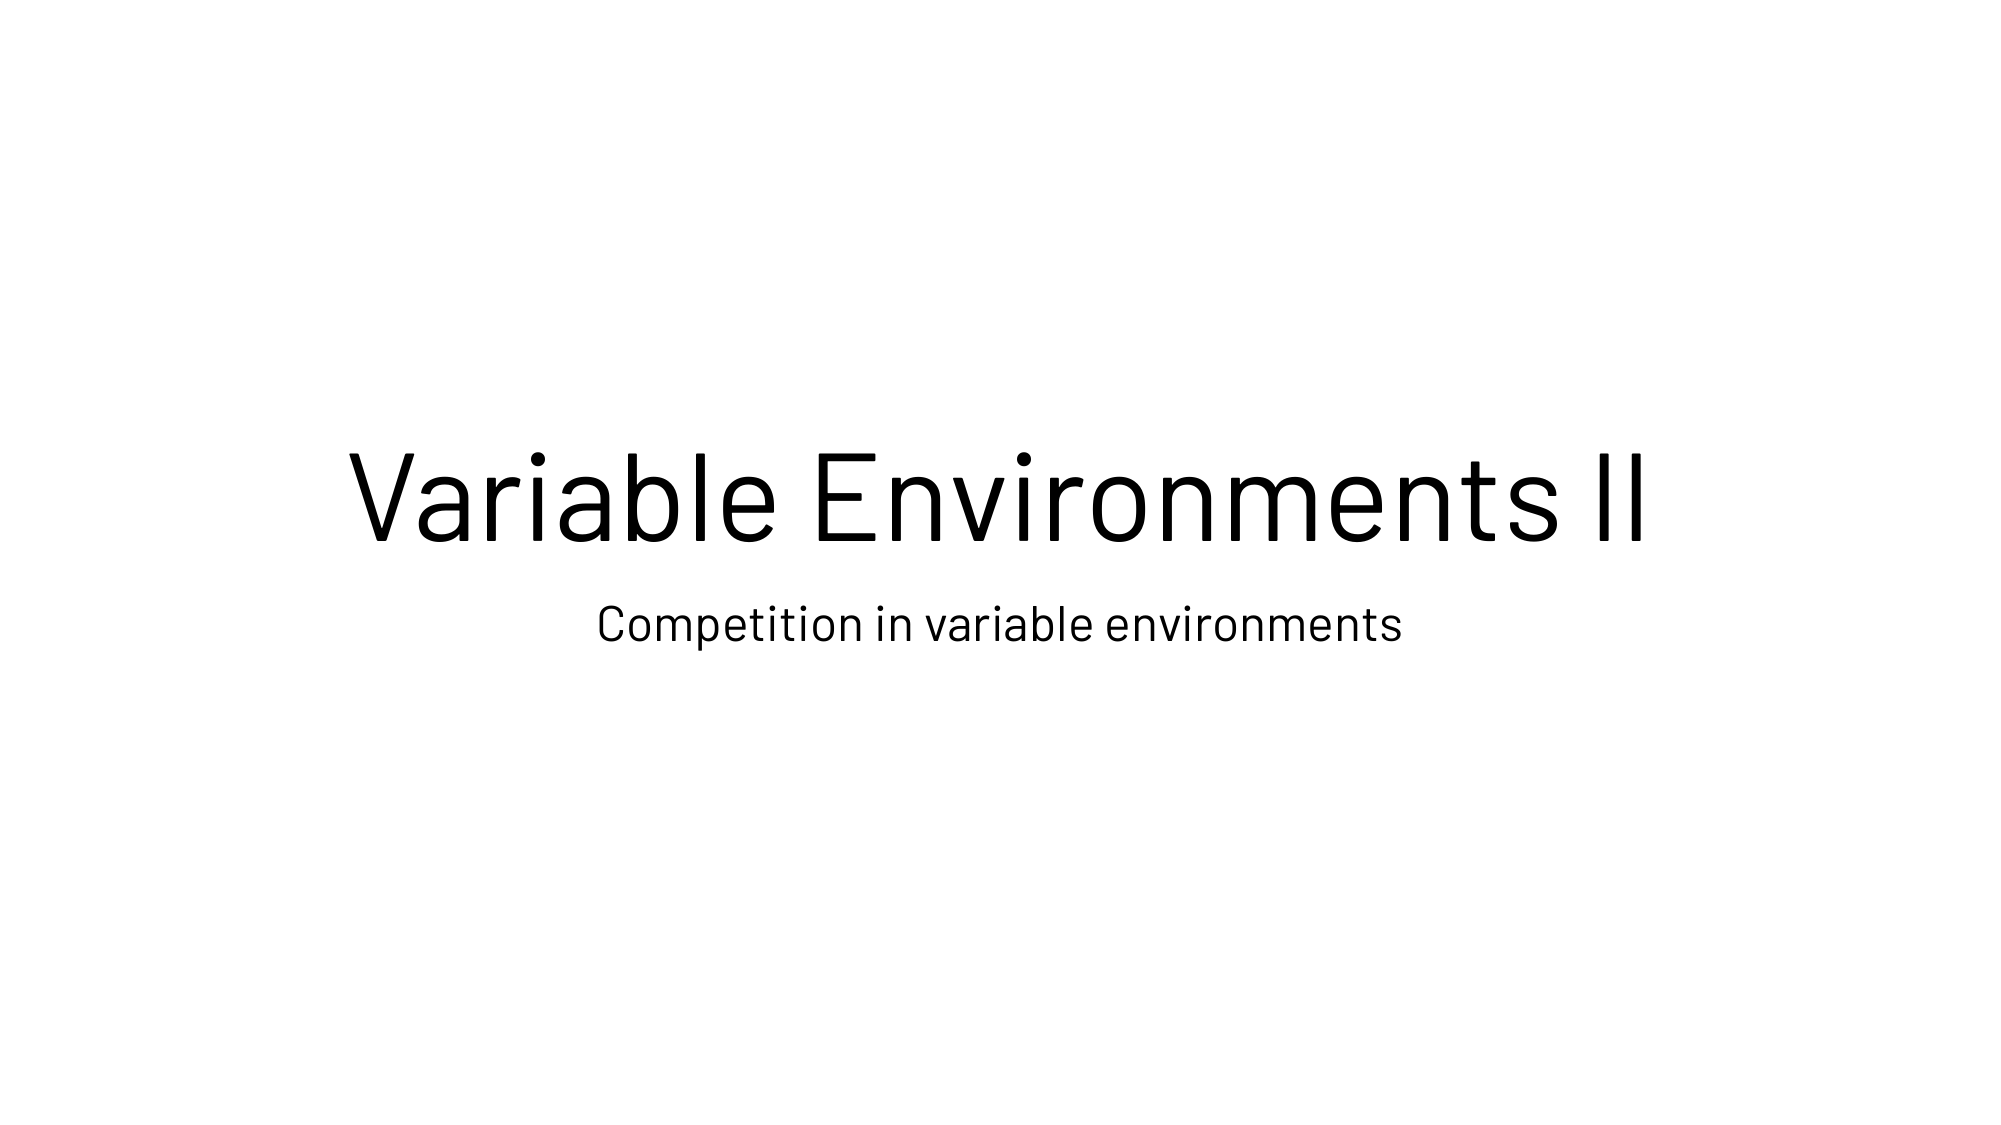

# Variable Environments II
Competition in variable environments